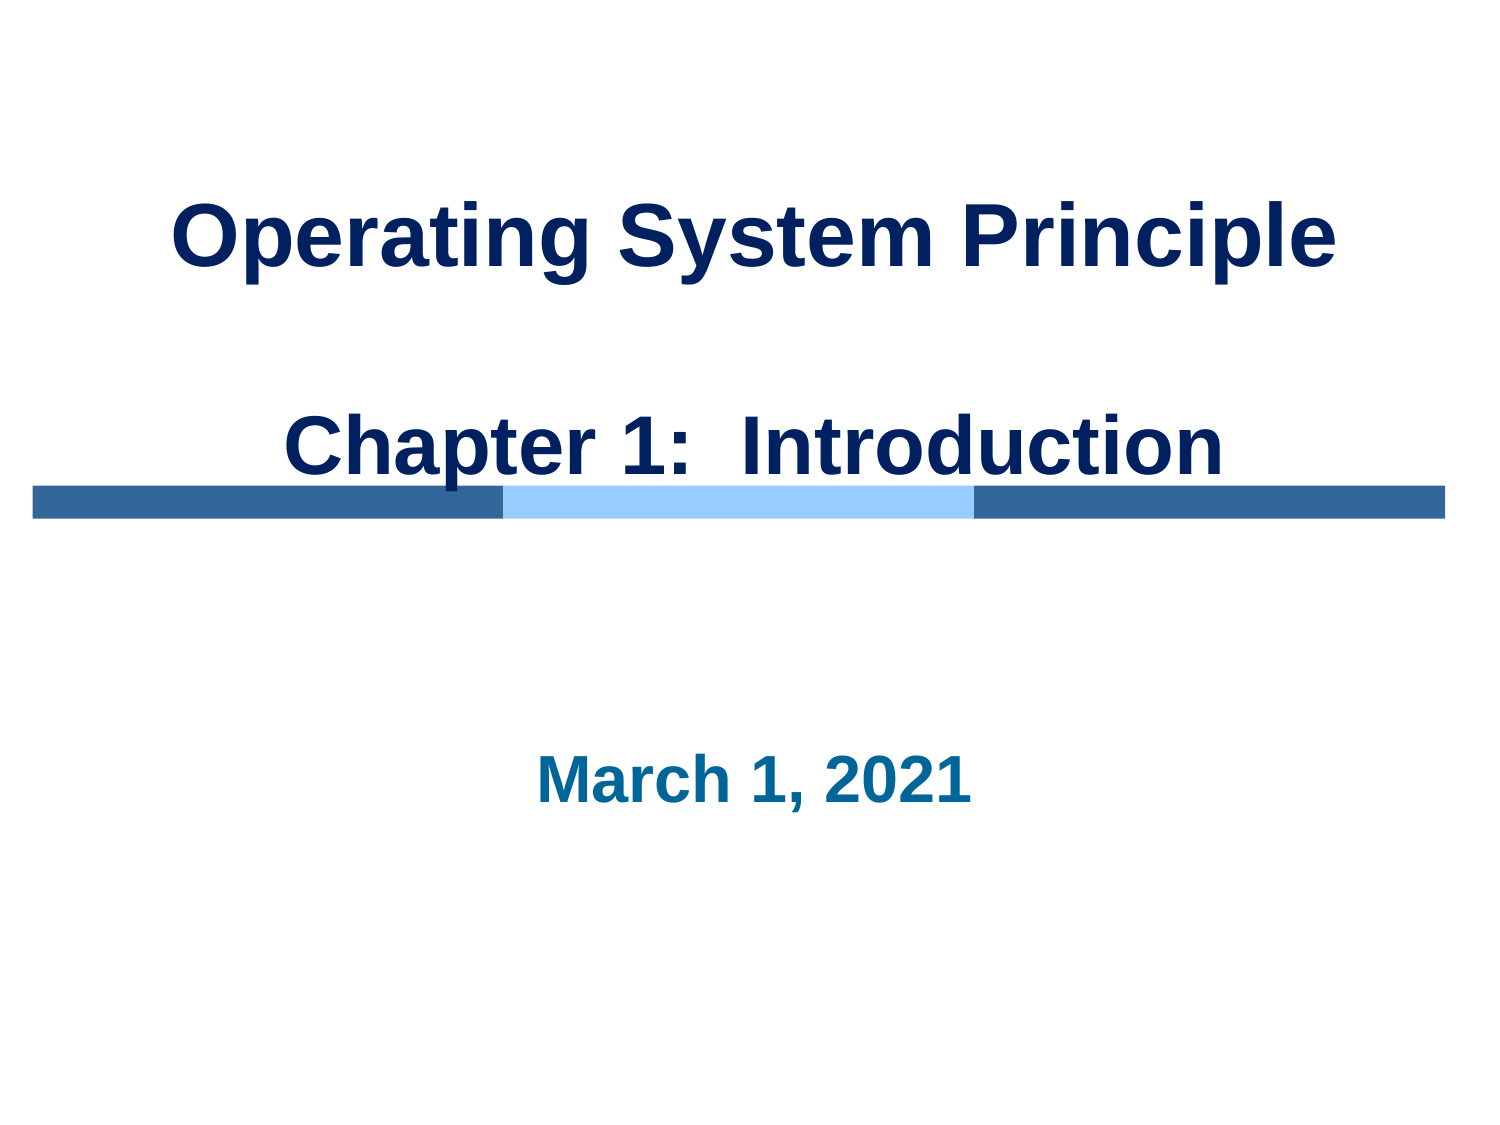

# Operating System Principle Chapter 1:  Introduction
March 1, 2021